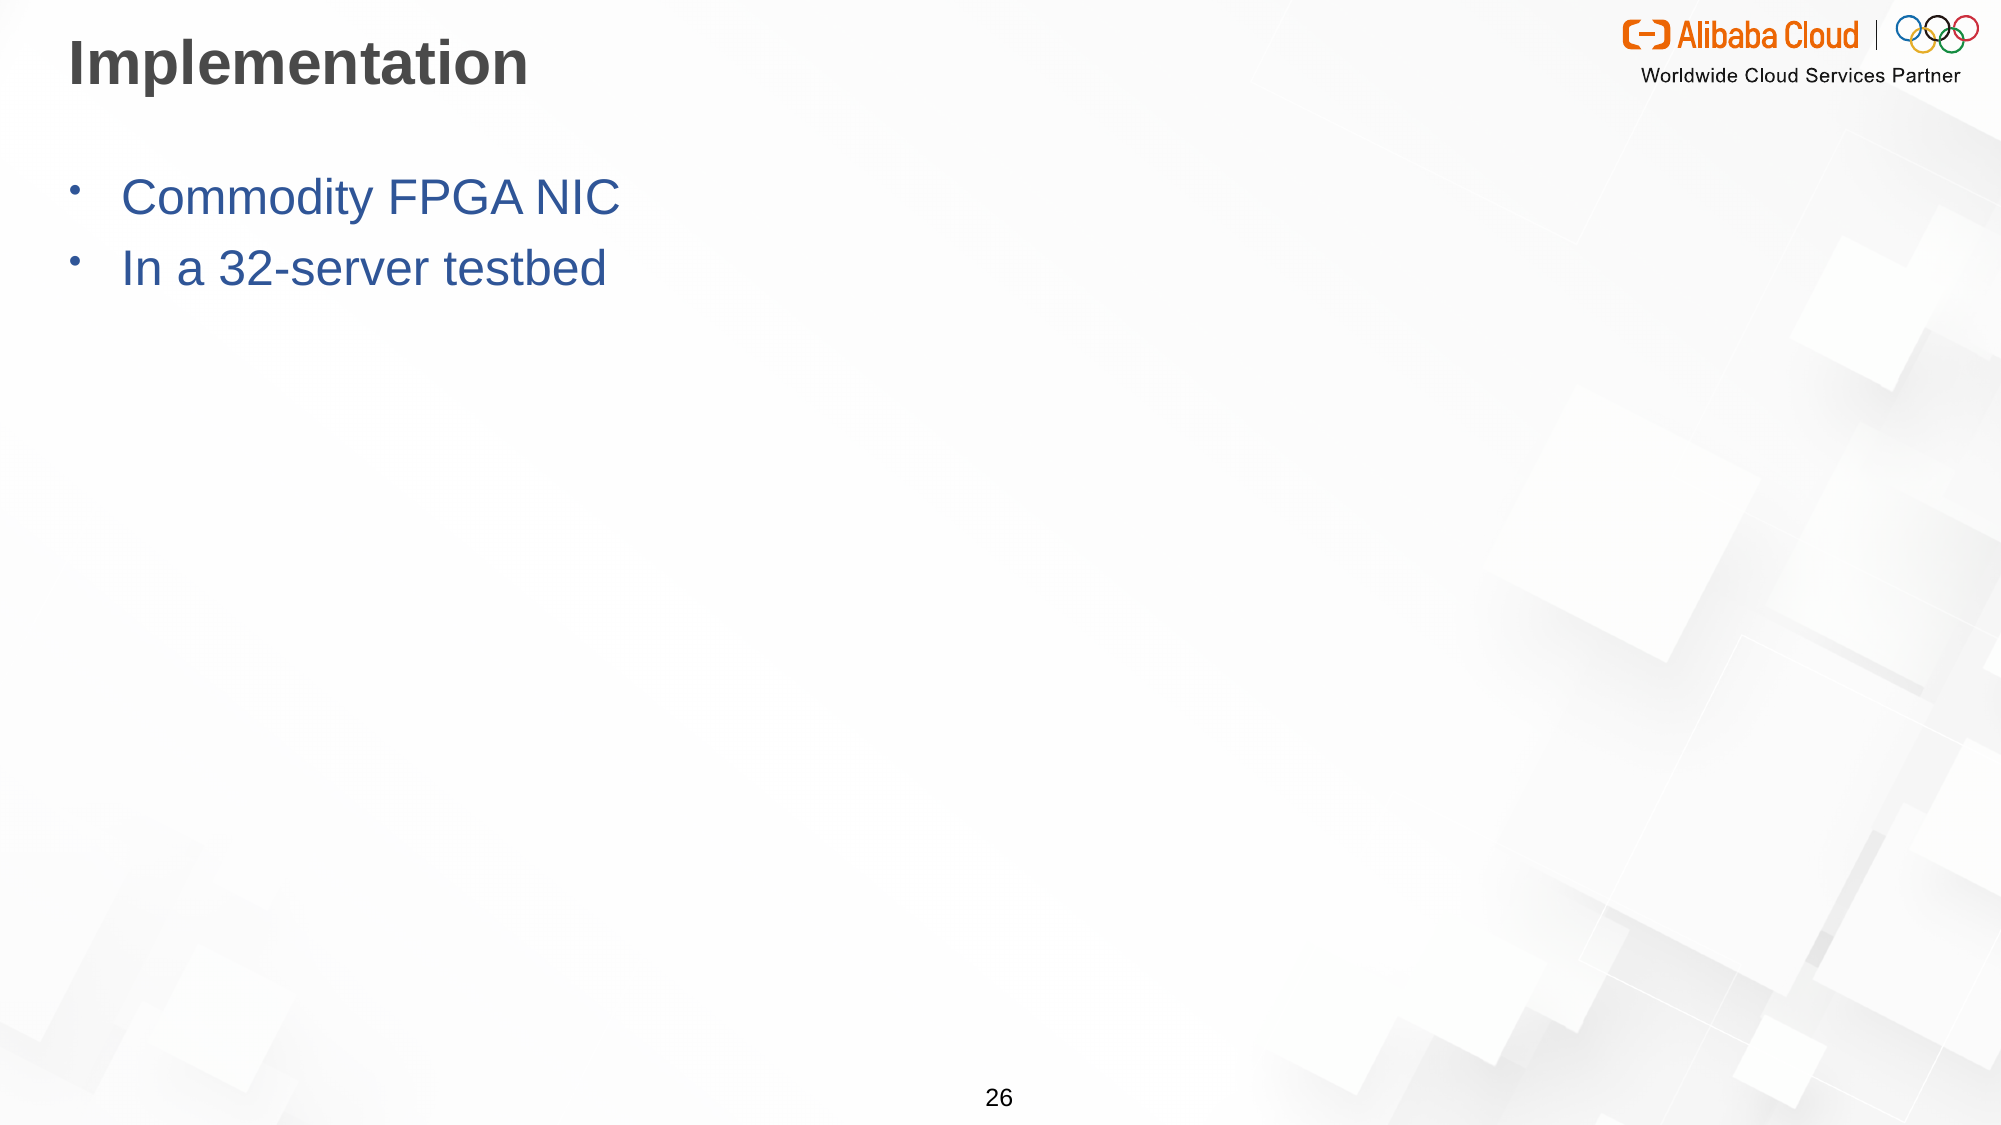

# Implementation
Commodity FPGA NIC
In a 32-server testbed
26